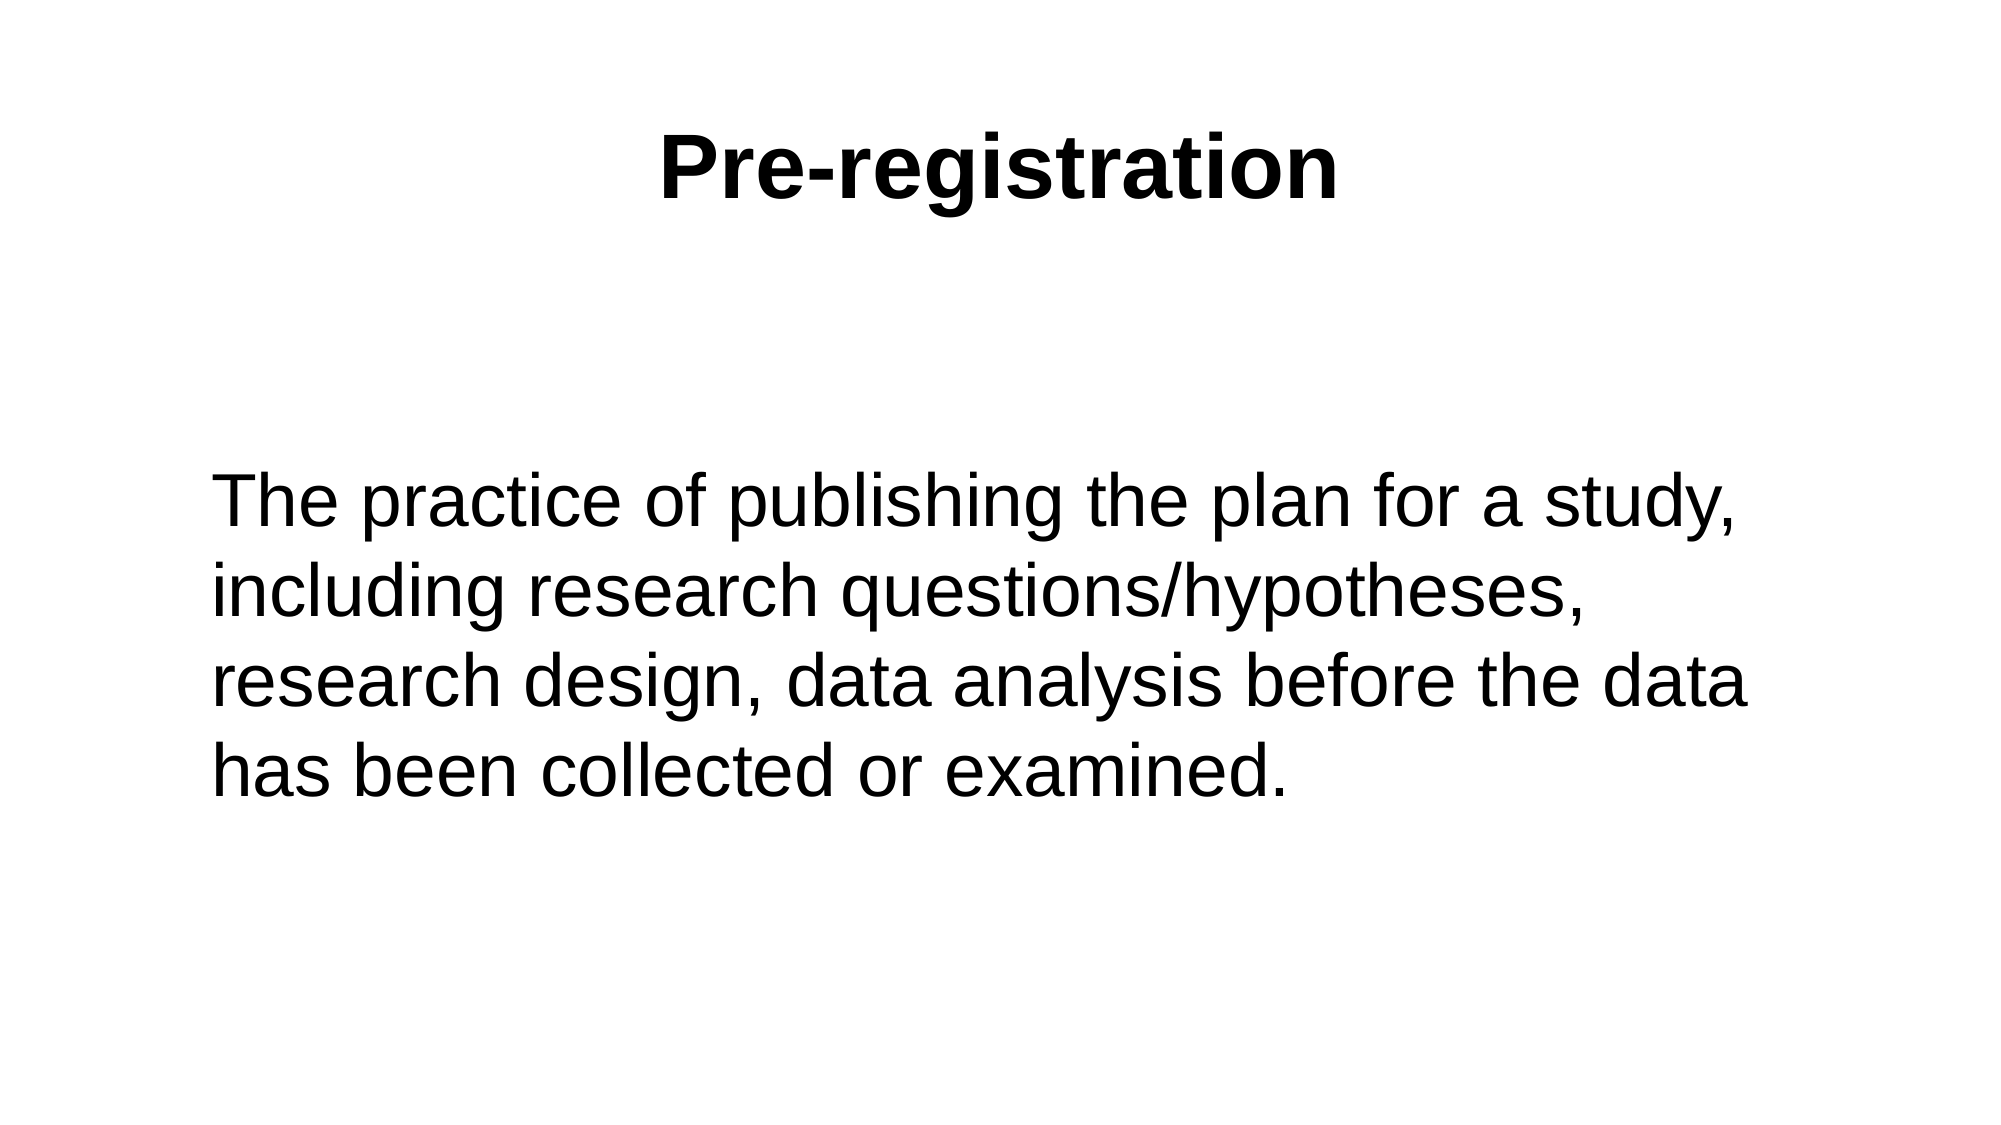

# Pre-registration
The practice of publishing the plan for a study, including research questions/hypotheses, research design, data analysis before the data has been collected or examined.